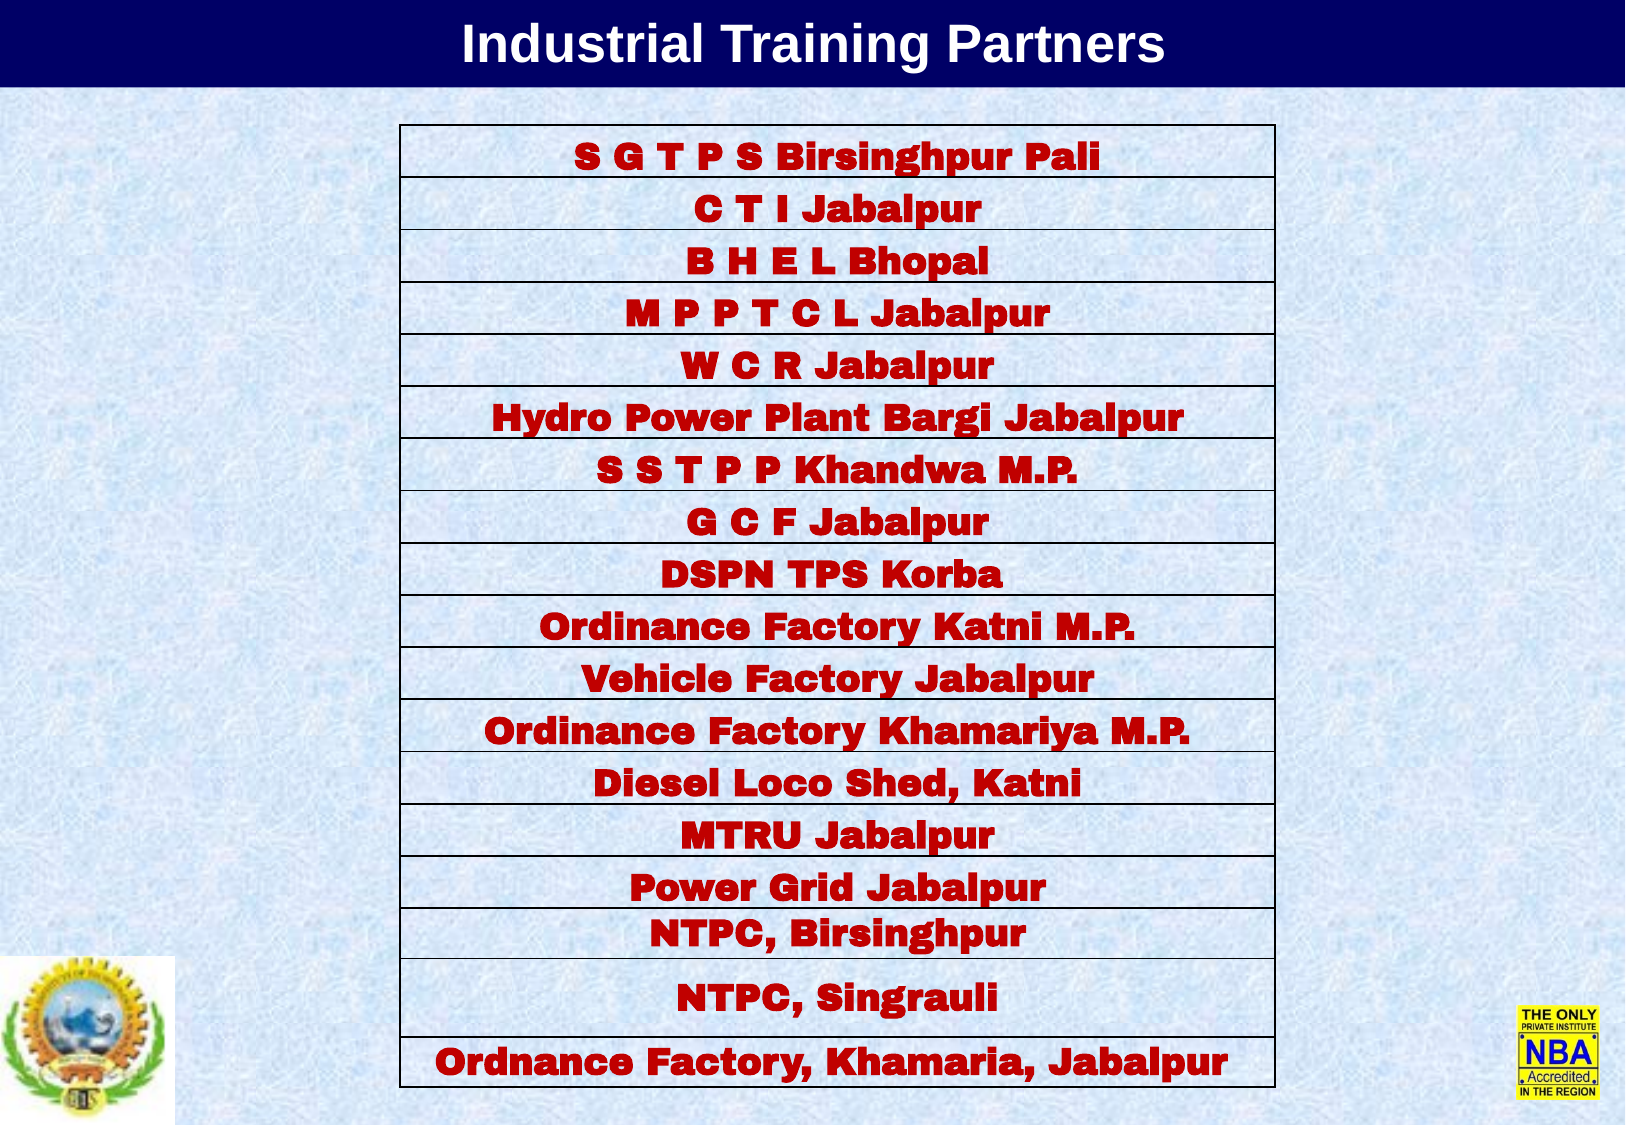

Industrial Training Partners
| S G T P S Birsinghpur Pali |
| --- |
| C T I Jabalpur |
| B H E L Bhopal |
| M P P T C L Jabalpur |
| W C R Jabalpur |
| Hydro Power Plant Bargi Jabalpur |
| S S T P P Khandwa M.P. |
| G C F Jabalpur |
| DSPN TPS Korba |
| Ordinance Factory Katni M.P. |
| Vehicle Factory Jabalpur |
| Ordinance Factory Khamariya M.P. |
| Diesel Loco Shed, Katni |
| MTRU Jabalpur |
| Power Grid Jabalpur |
| NTPC, Birsinghpur |
| NTPC, Singrauli |
| Ordnance Factory, Khamaria, Jabalpur |